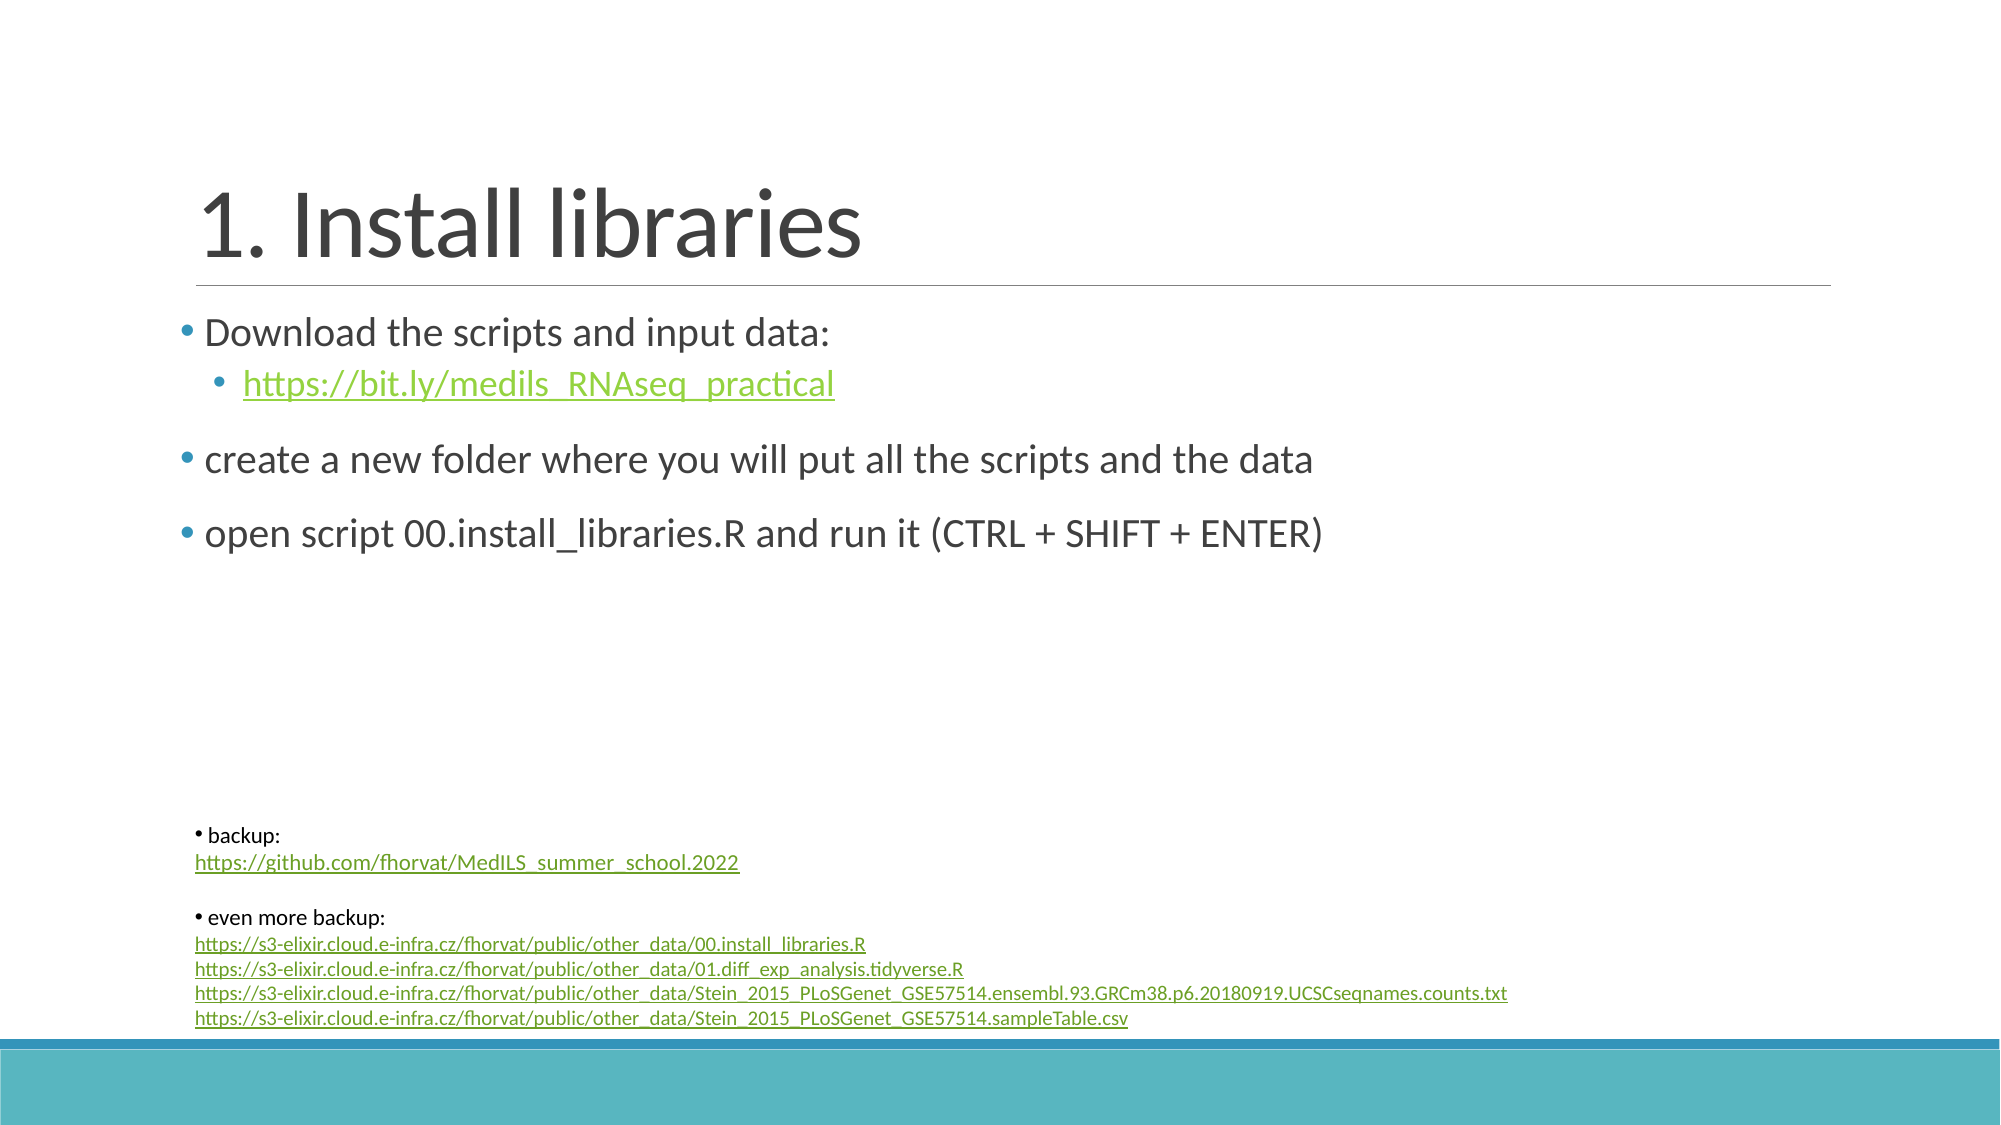

# 1. Install libraries
 Download the scripts and input data:
https://bit.ly/medils_RNAseq_practical
 create a new folder where you will put all the scripts and the data
 open script 00.install_libraries.R and run it (CTRL + SHIFT + ENTER)
 backup:
https://github.com/fhorvat/MedILS_summer_school.2022

 even more backup:
https://s3-elixir.cloud.e-infra.cz/fhorvat/public/other_data/00.install_libraries.R
https://s3-elixir.cloud.e-infra.cz/fhorvat/public/other_data/01.diff_exp_analysis.tidyverse.R
https://s3-elixir.cloud.e-infra.cz/fhorvat/public/other_data/Stein_2015_PLoSGenet_GSE57514.ensembl.93.GRCm38.p6.20180919.UCSCseqnames.counts.txt
https://s3-elixir.cloud.e-infra.cz/fhorvat/public/other_data/Stein_2015_PLoSGenet_GSE57514.sampleTable.csv